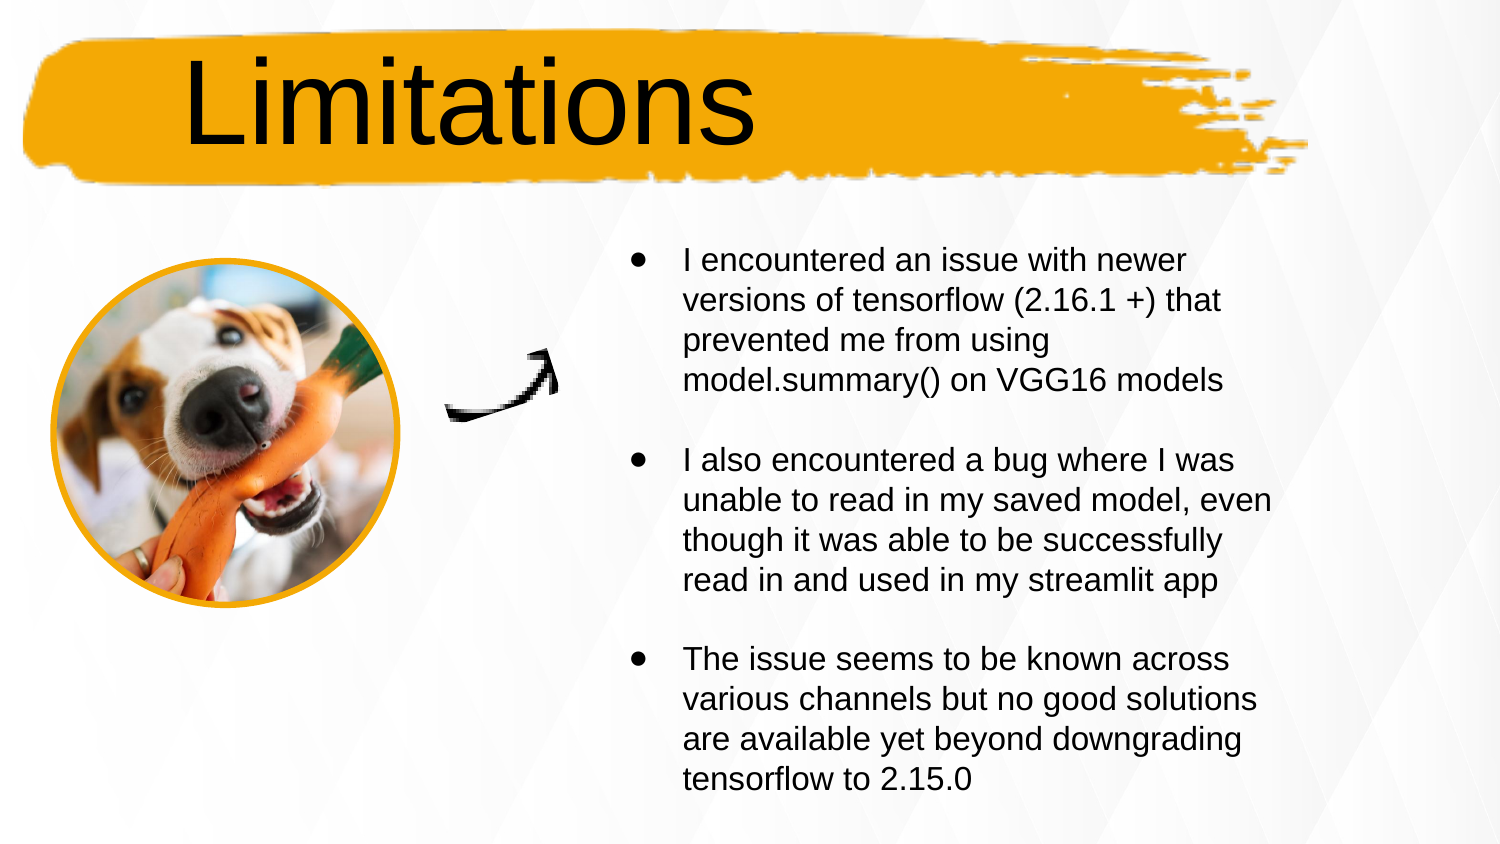

Limitations

I encountered an issue with newer versions of tensorflow (2.16.1 +) that prevented me from using model.summary() on VGG16 models

I also encountered a bug where I was unable to read in my saved model, even though it was able to be successfully read in and used in my streamlit app

The issue seems to be known across various channels but no good solutions are available yet beyond downgrading tensorflow to 2.15.0